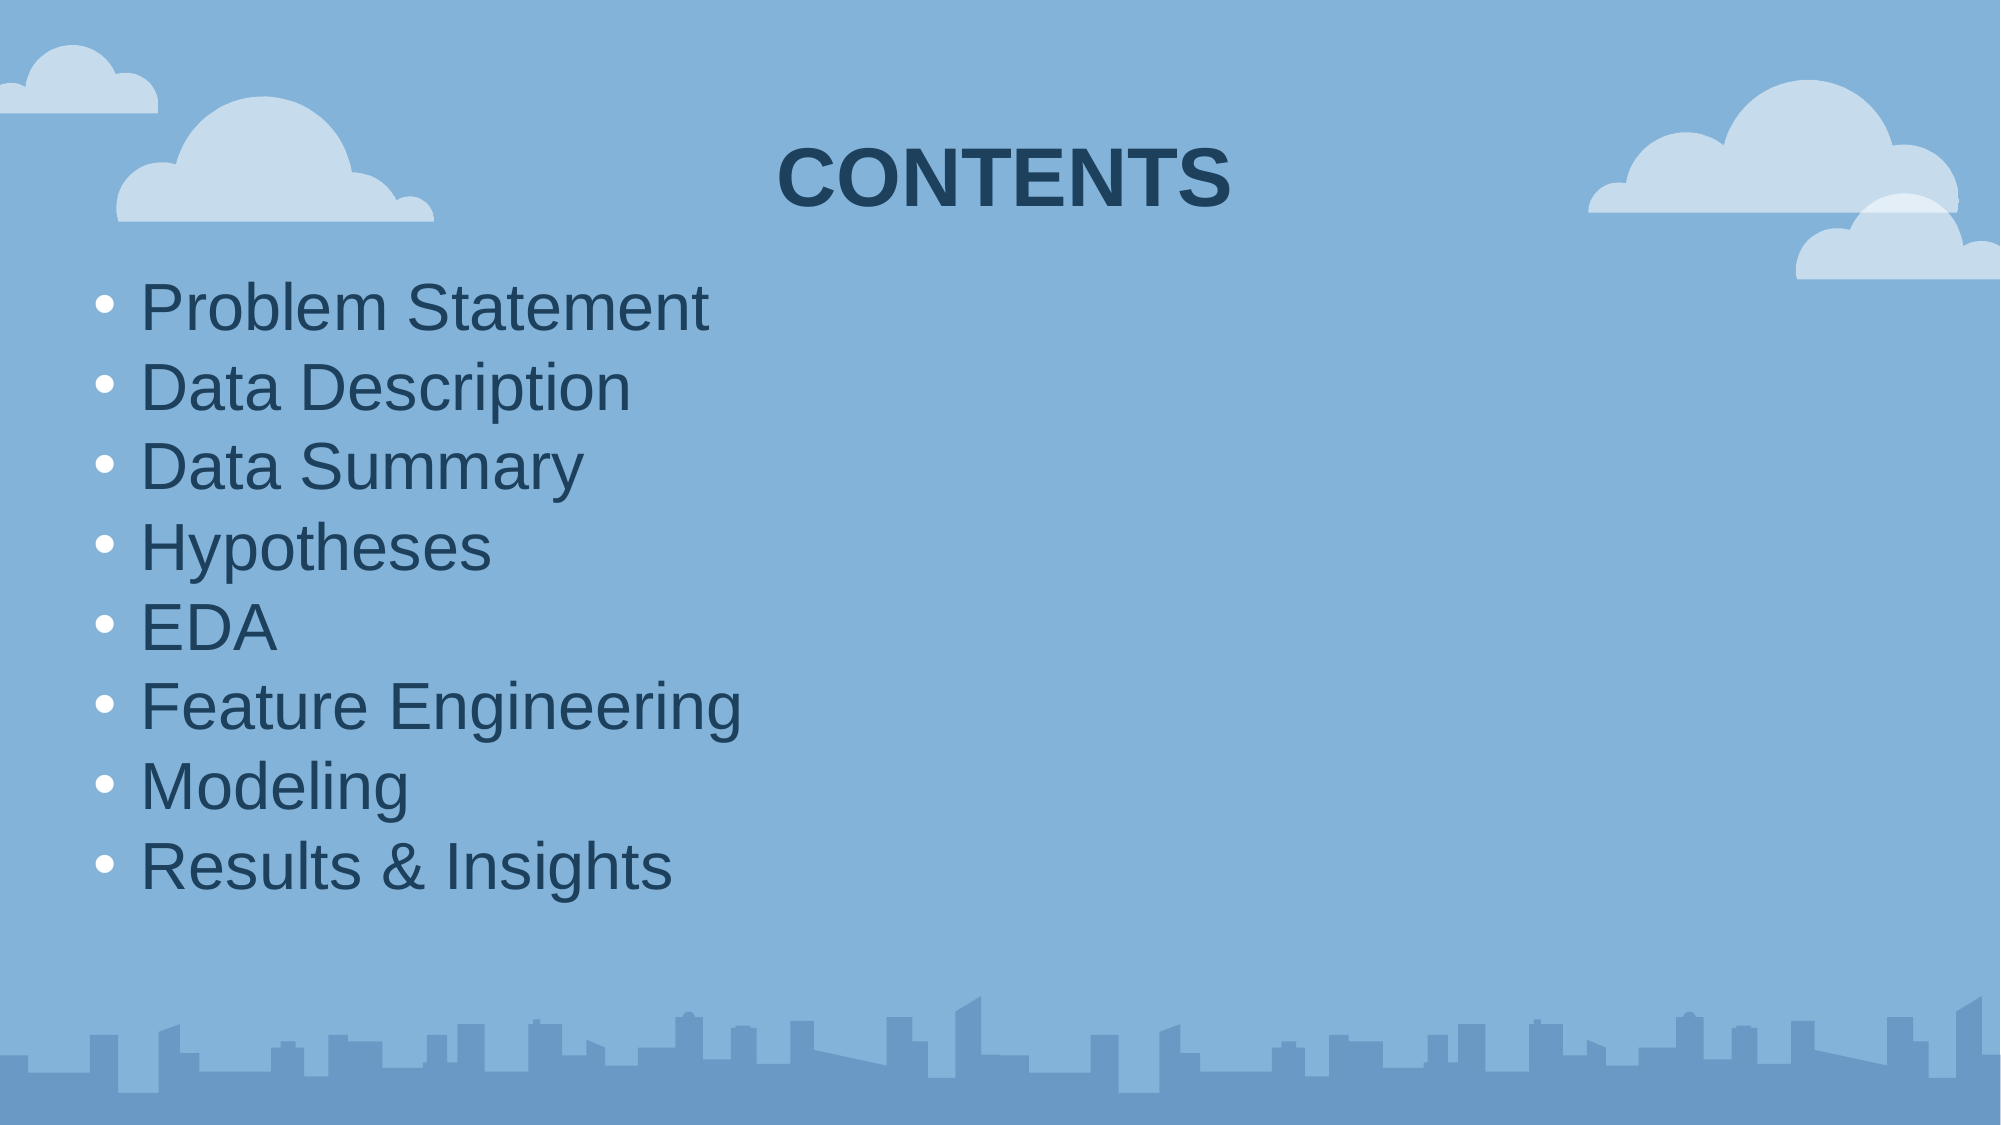

CONTENTS

Problem Statement
Data Description
Data Summary
Hypotheses
EDA
Feature Engineering
Modeling
Results & Insights